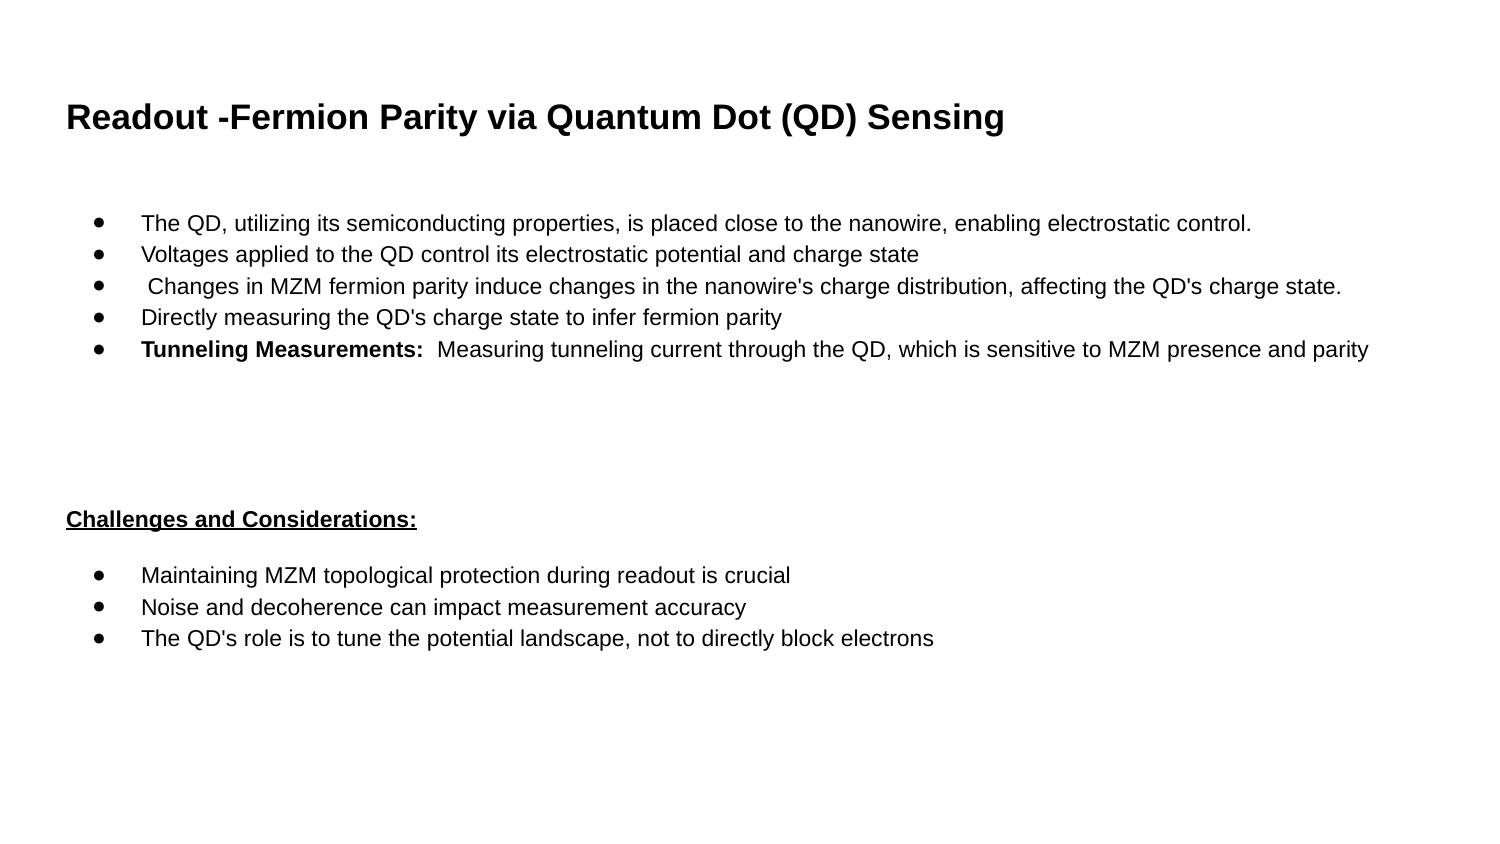

# Readout -Fermion Parity via Quantum Dot (QD) Sensing
The QD, utilizing its semiconducting properties, is placed close to the nanowire, enabling electrostatic control.
Voltages applied to the QD control its electrostatic potential and charge state
 Changes in MZM fermion parity induce changes in the nanowire's charge distribution, affecting the QD's charge state.
Directly measuring the QD's charge state to infer fermion parity
Tunneling Measurements:  Measuring tunneling current through the QD, which is sensitive to MZM presence and parity

Challenges and Considerations:
Maintaining MZM topological protection during readout is crucial
Noise and decoherence can impact measurement accuracy
The QD's role is to tune the potential landscape, not to directly block electrons